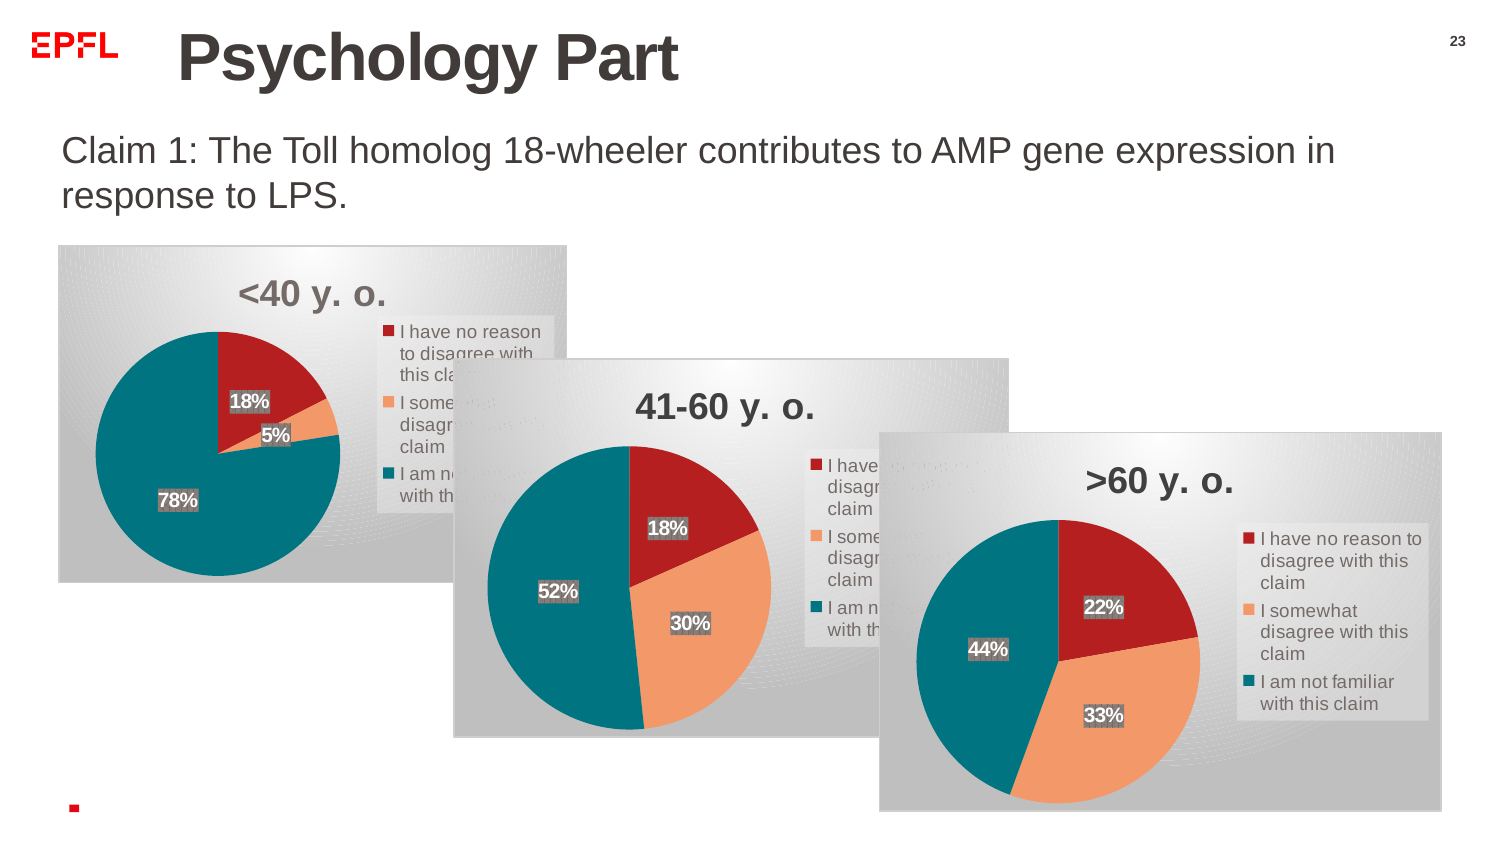

# Psychology Part
23
Claim 1: The Toll homolog 18-wheeler contributes to AMP gene expression in response to LPS.

### Chart: <40 y. o.

| Category | <40 |
|---|---|
| I have no reason to disagree with this claim | 7.0 |
| I somewhat disagree with this claim | 2.0 |
| I am not familiar with this claim | 31.0 |

### Chart: 41-60 y. o.

| Category | 41-60 |
|---|---|
| I have no reason to disagree with this claim | 11.0 |
| I somewhat disagree with this claim | 18.0 |
| I am not familiar with this claim | 31.0 |

### Chart: >60 y. o.

| Category | >60 |
|---|---|
| I have no reason to disagree with this claim | 2.0 |
| I somewhat disagree with this claim | 3.0 |
| I am not familiar with this claim | 4.0 |